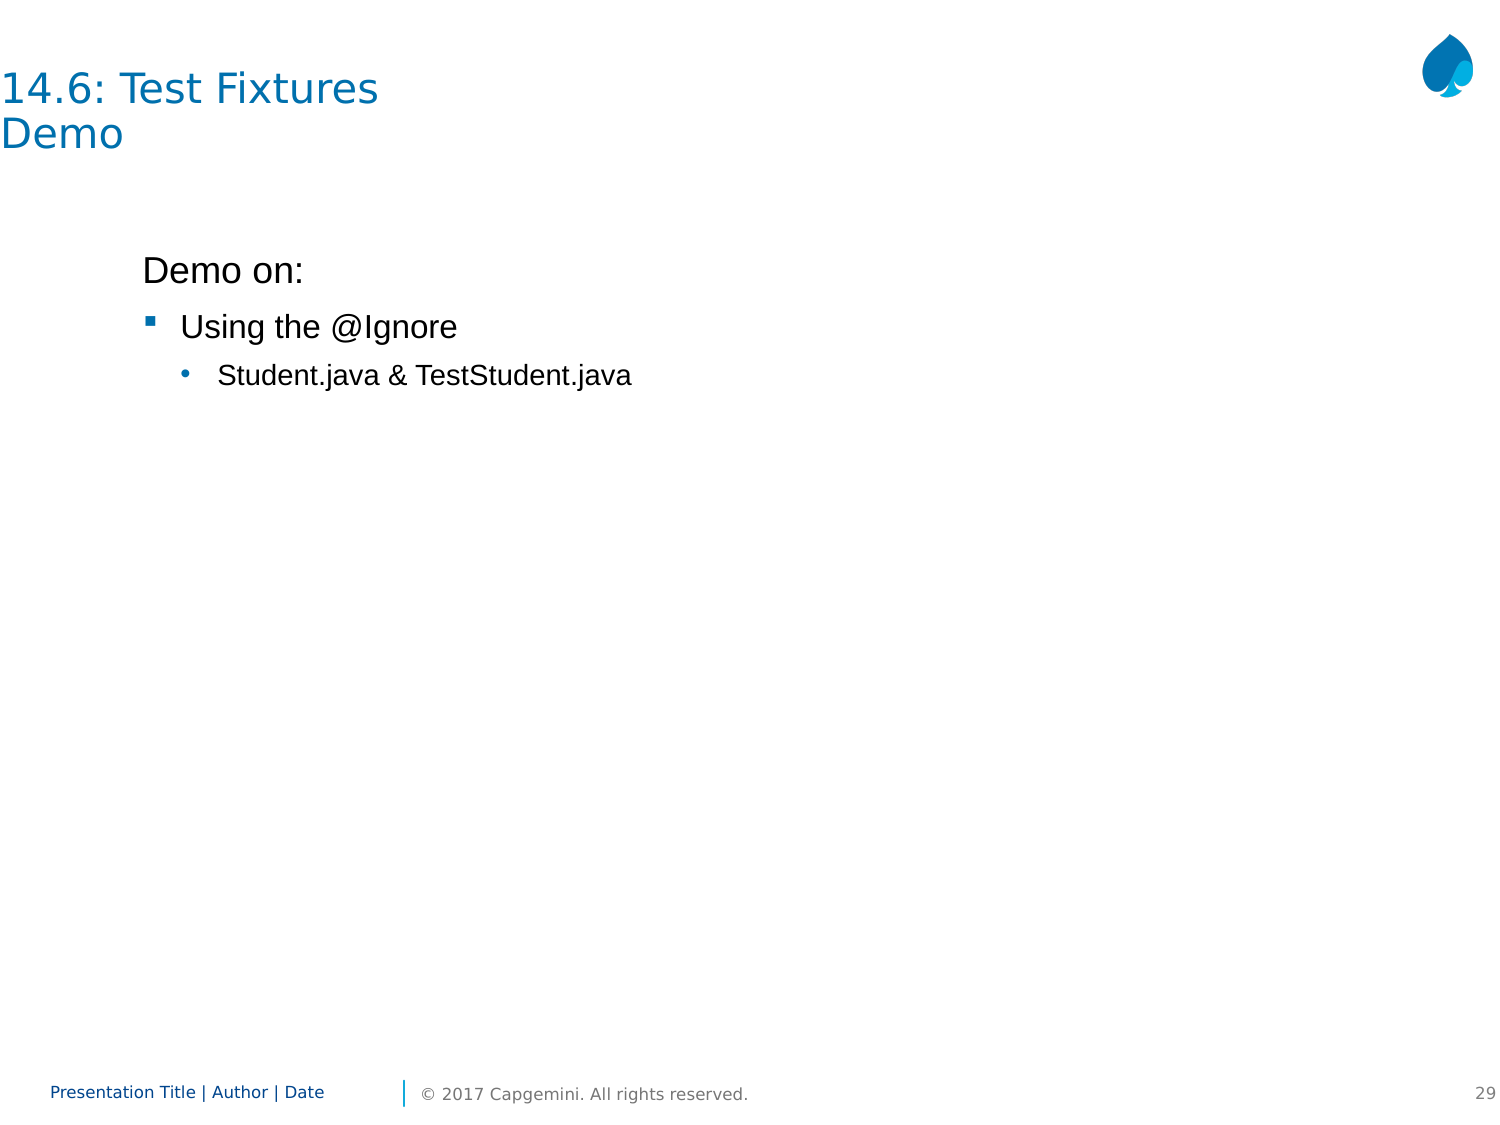

14.6: Test Fixtures
Demo
Demo on:
Using the @Ignore
Student.java & TestStudent.java